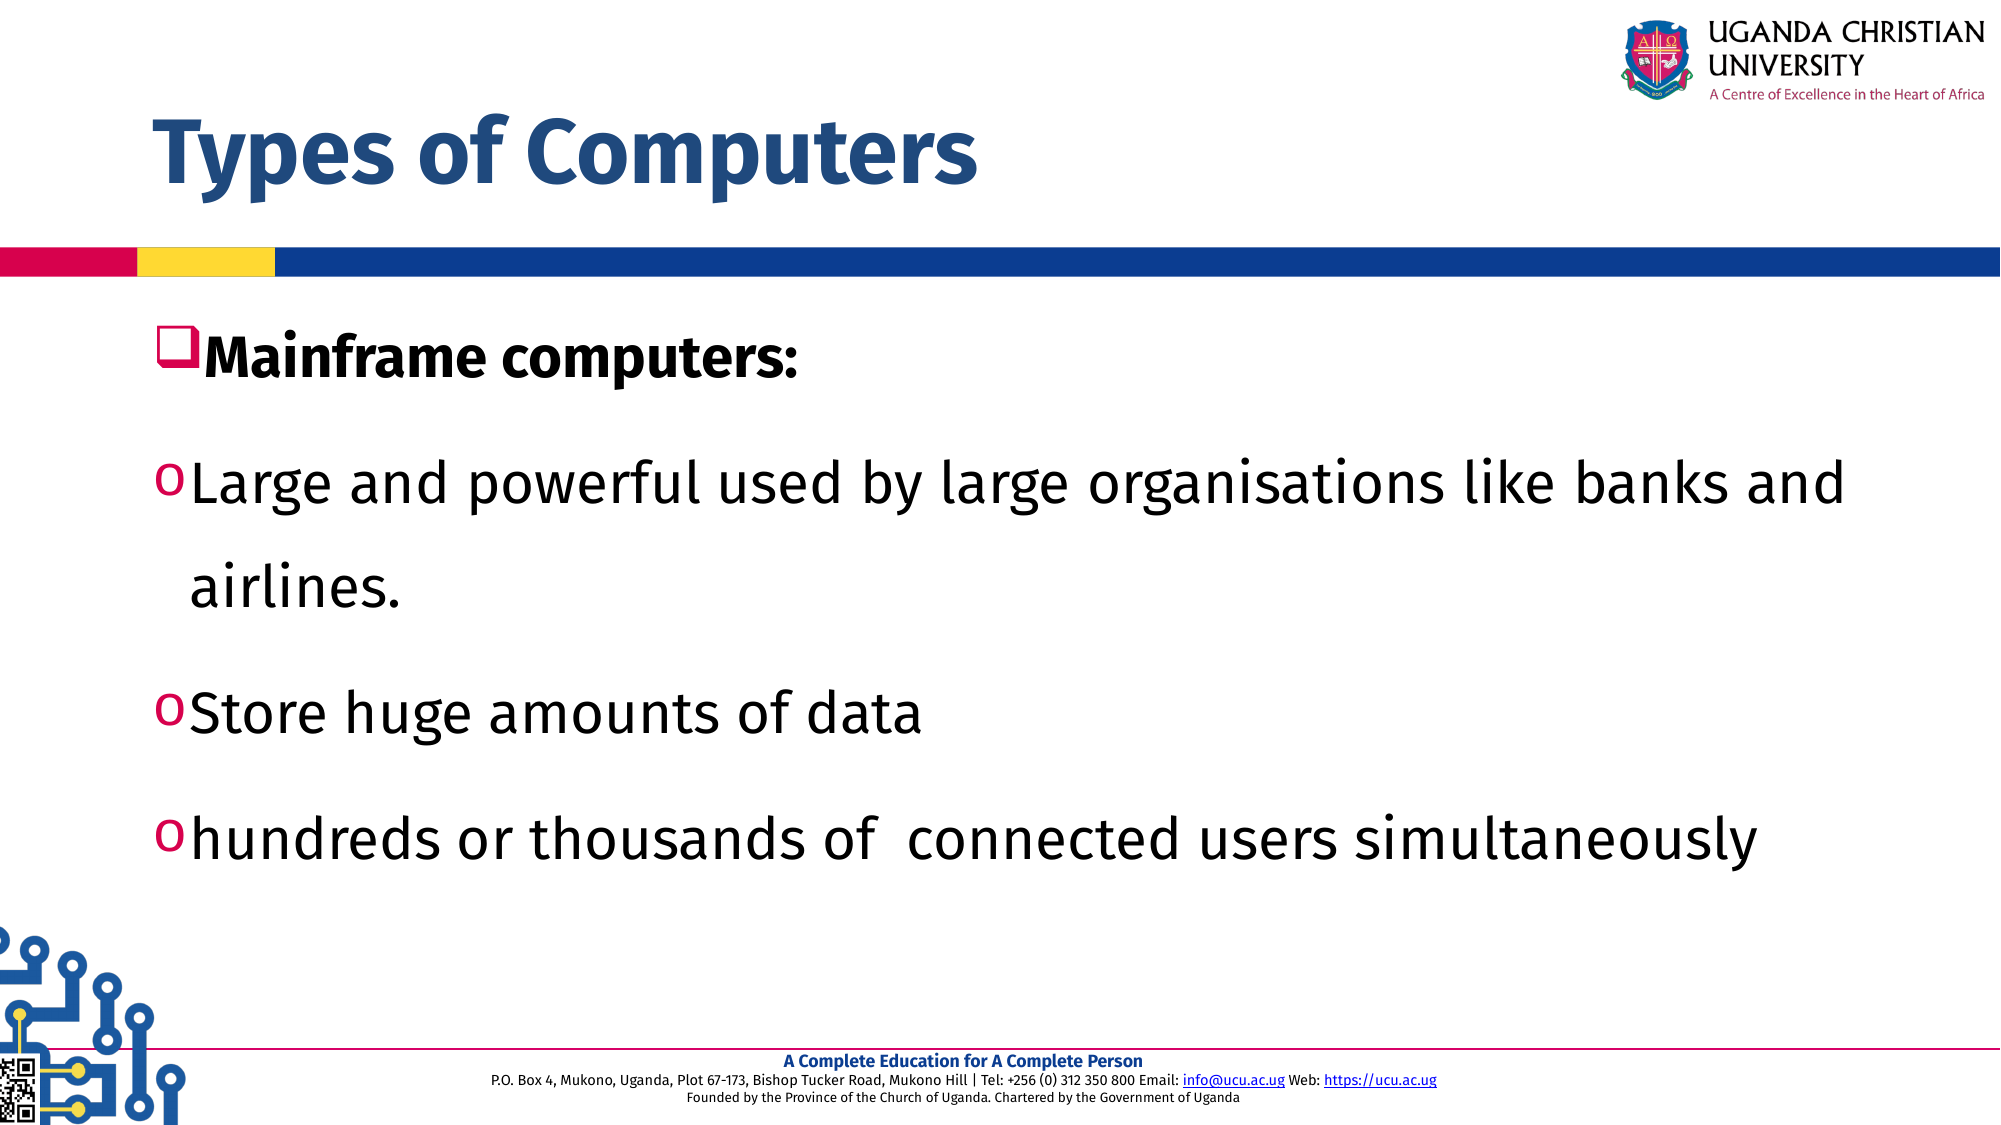

# Types of Computers
Mainframe computers:
Large and powerful used by large organisations like banks and airlines.
Store huge amounts of data
hundreds or thousands of  connected users simultaneously